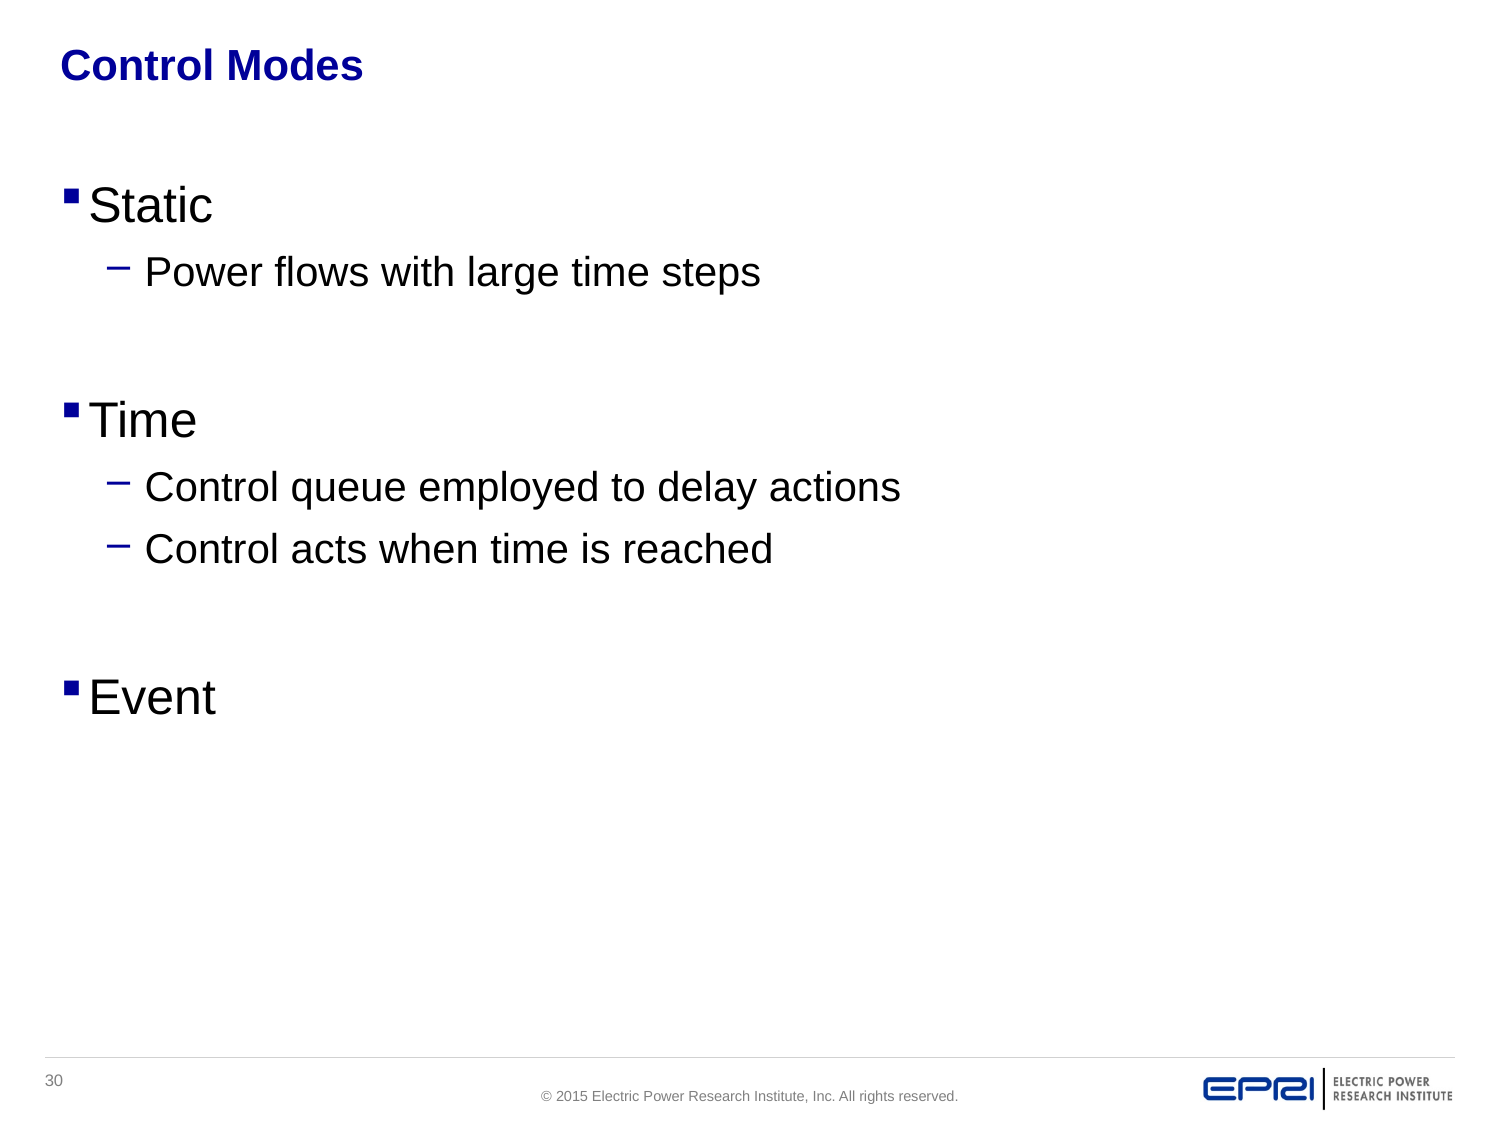

# Control Modes
Static
Power flows with large time steps

Time
Control queue employed to delay actions
Control acts when time is reached

Event